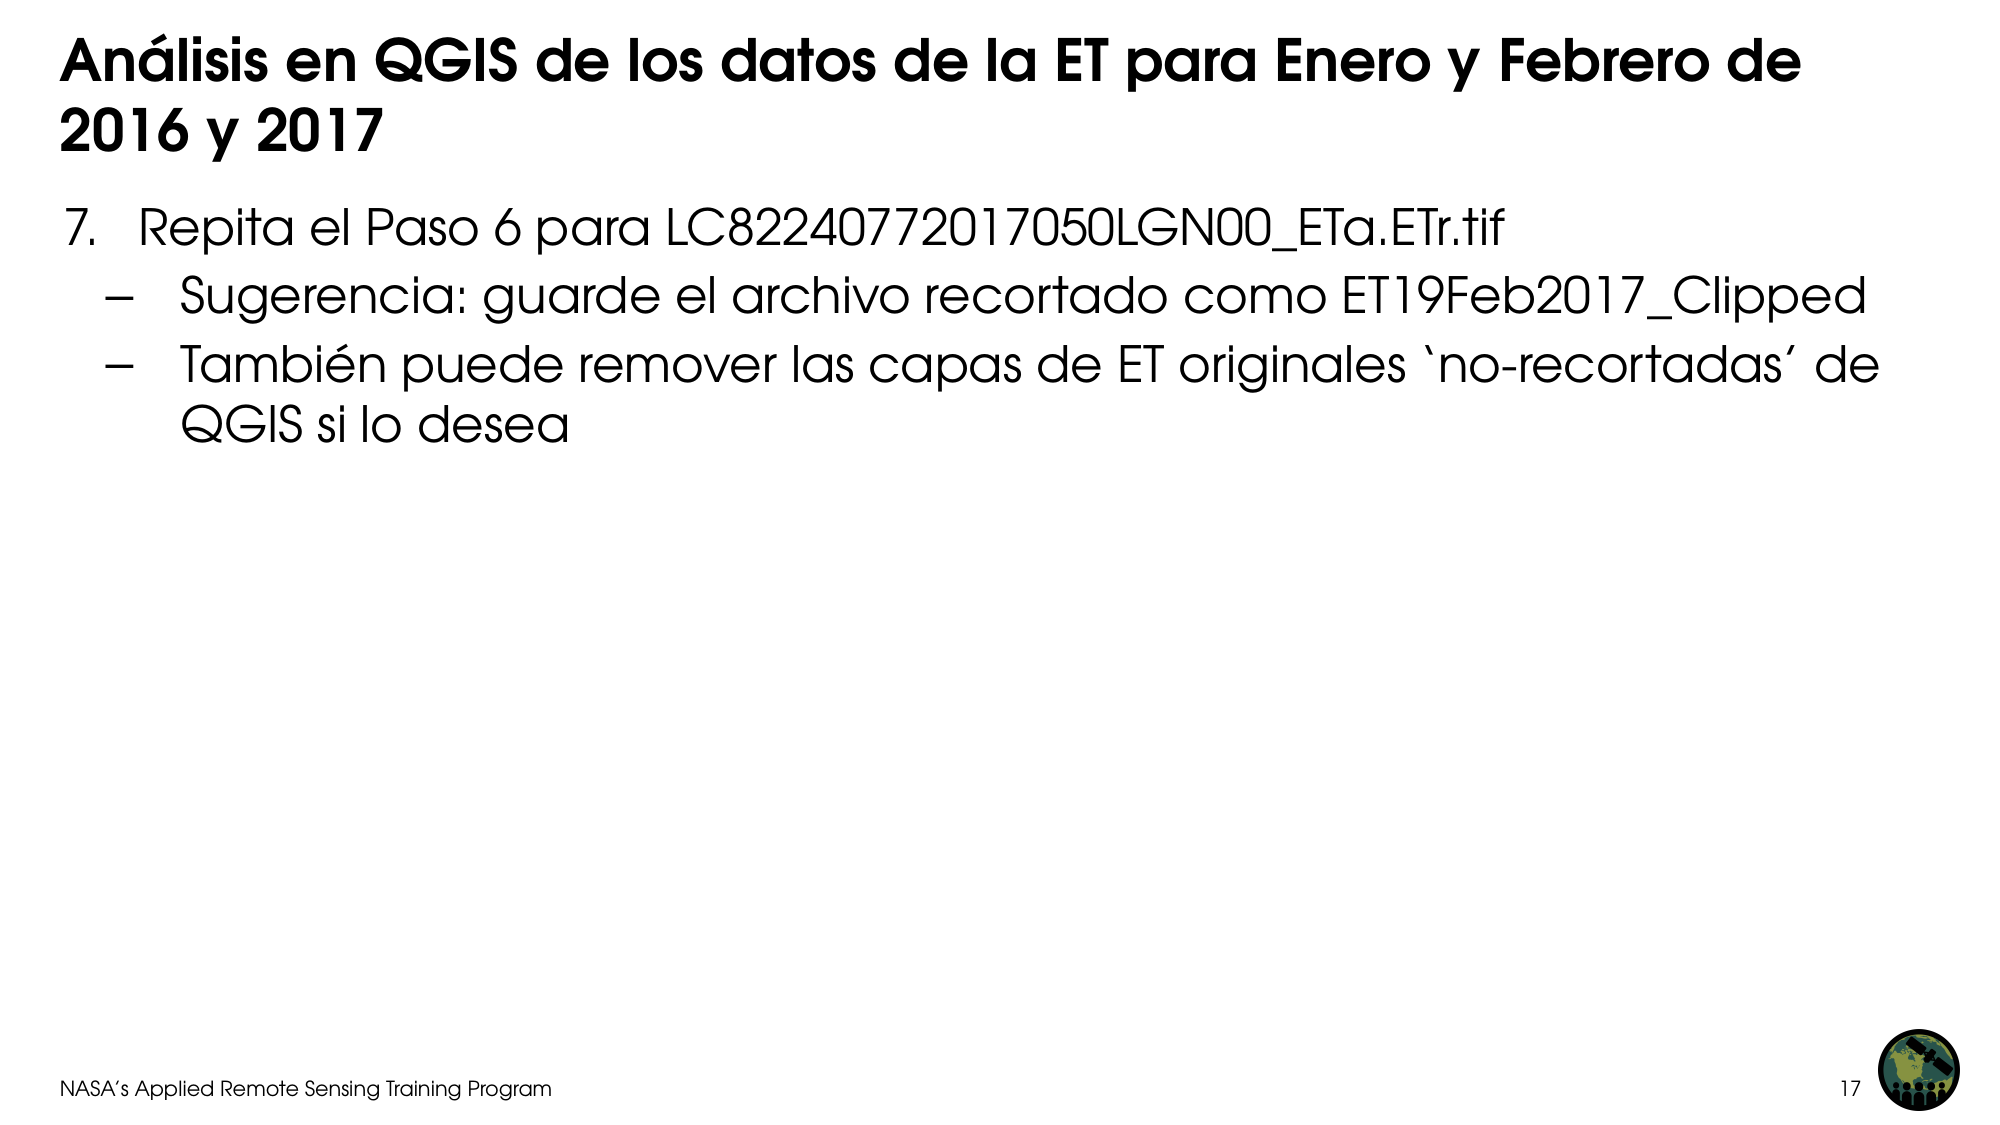

# Análisis en QGIS de los datos de la ET para Enero y Febrero de 2016 y 2017
Repita el Paso 6 para LC82240772017050LGN00_ETa.ETr.tif
Sugerencia: guarde el archivo recortado como ET19Feb2017_Clipped
También puede remover las capas de ET originales ‘no-recortadas’ de QGIS si lo desea